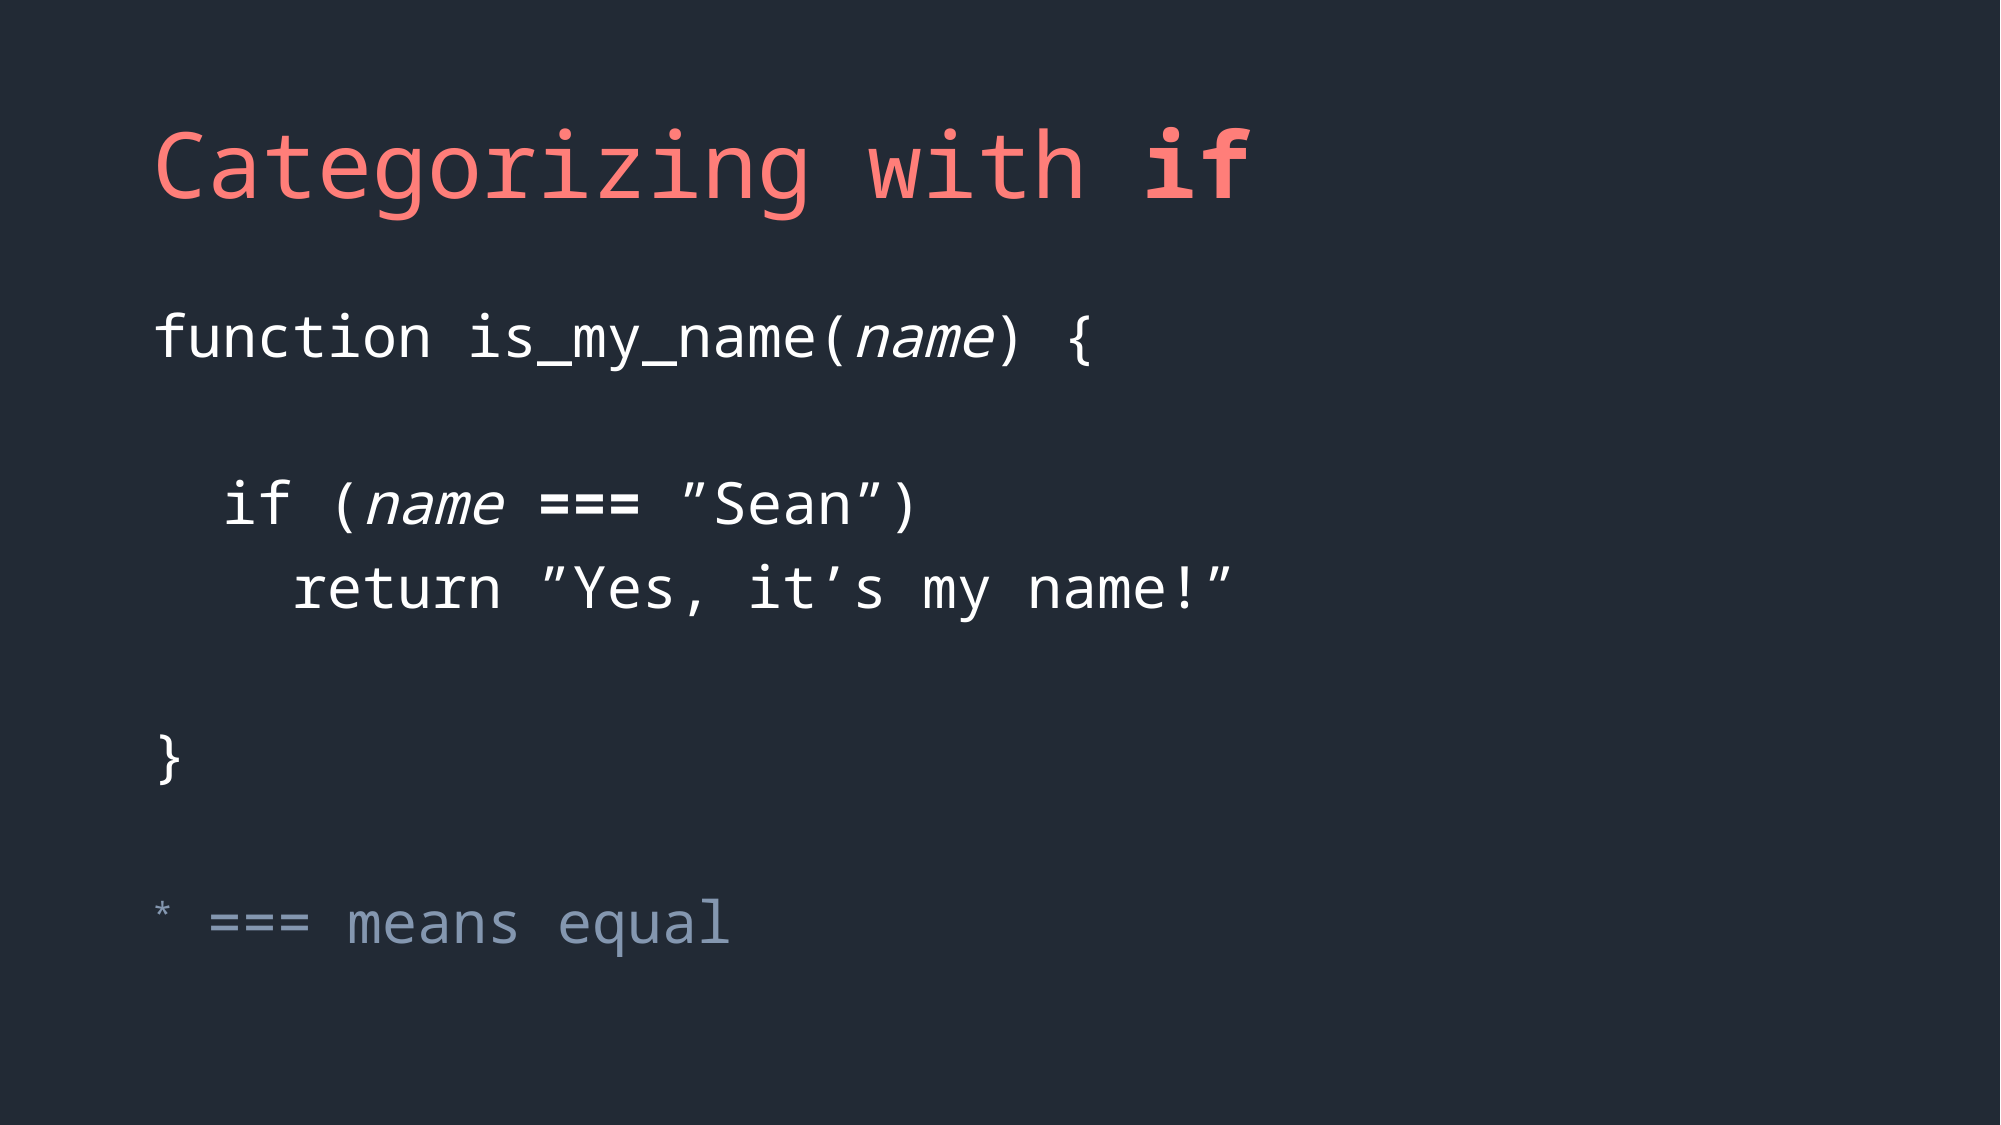

# Categorizing with if
function is_my_name(name) {

  if (name === ”Sean”)
    return ”Yes, it’s my name!”

}

* === means equal